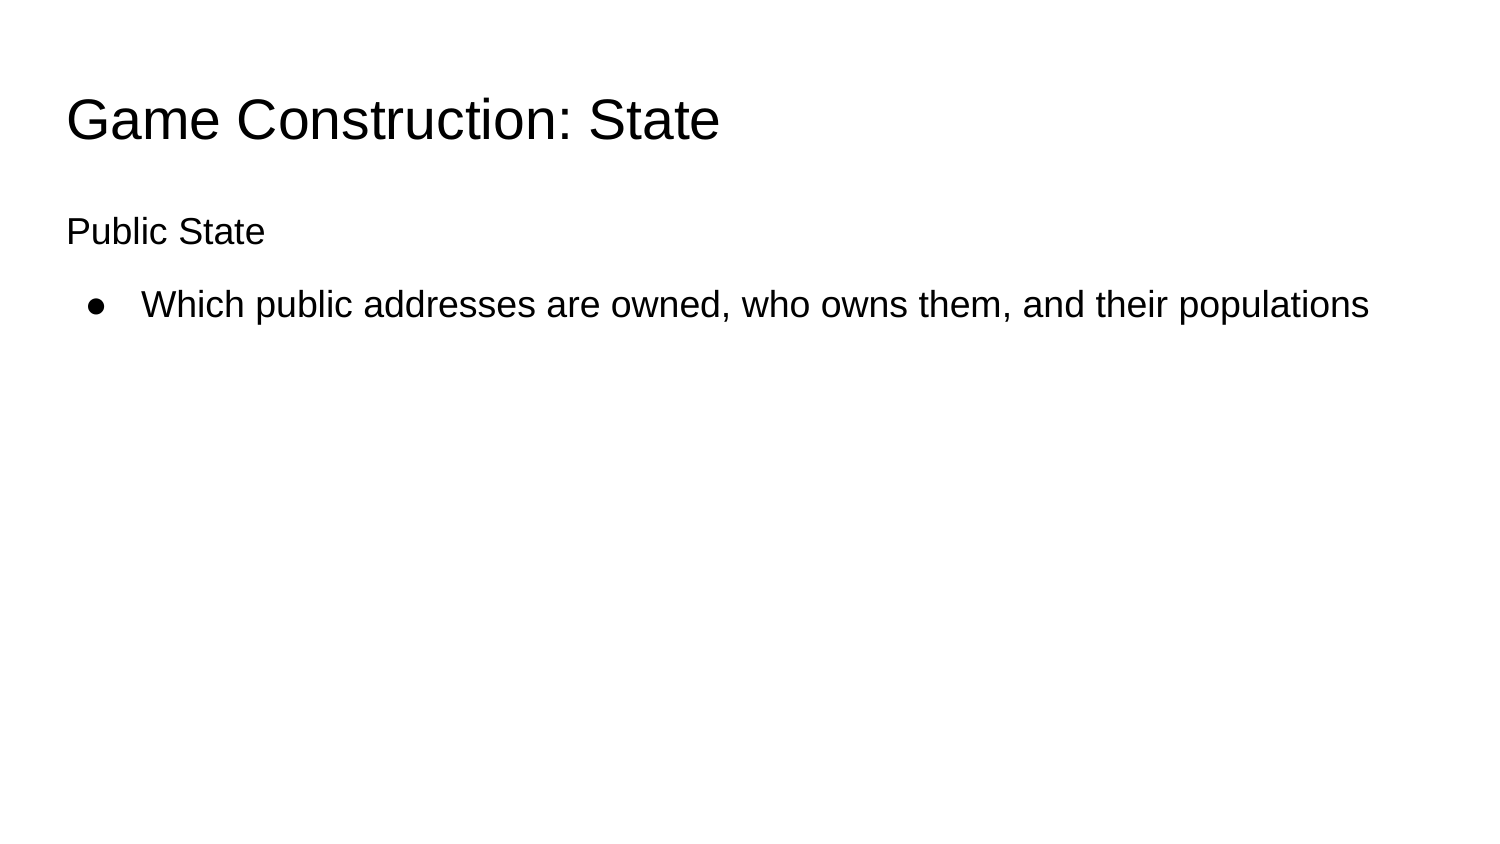

# Game Construction: State
Public State
Which public addresses are owned, who owns them, and their populations